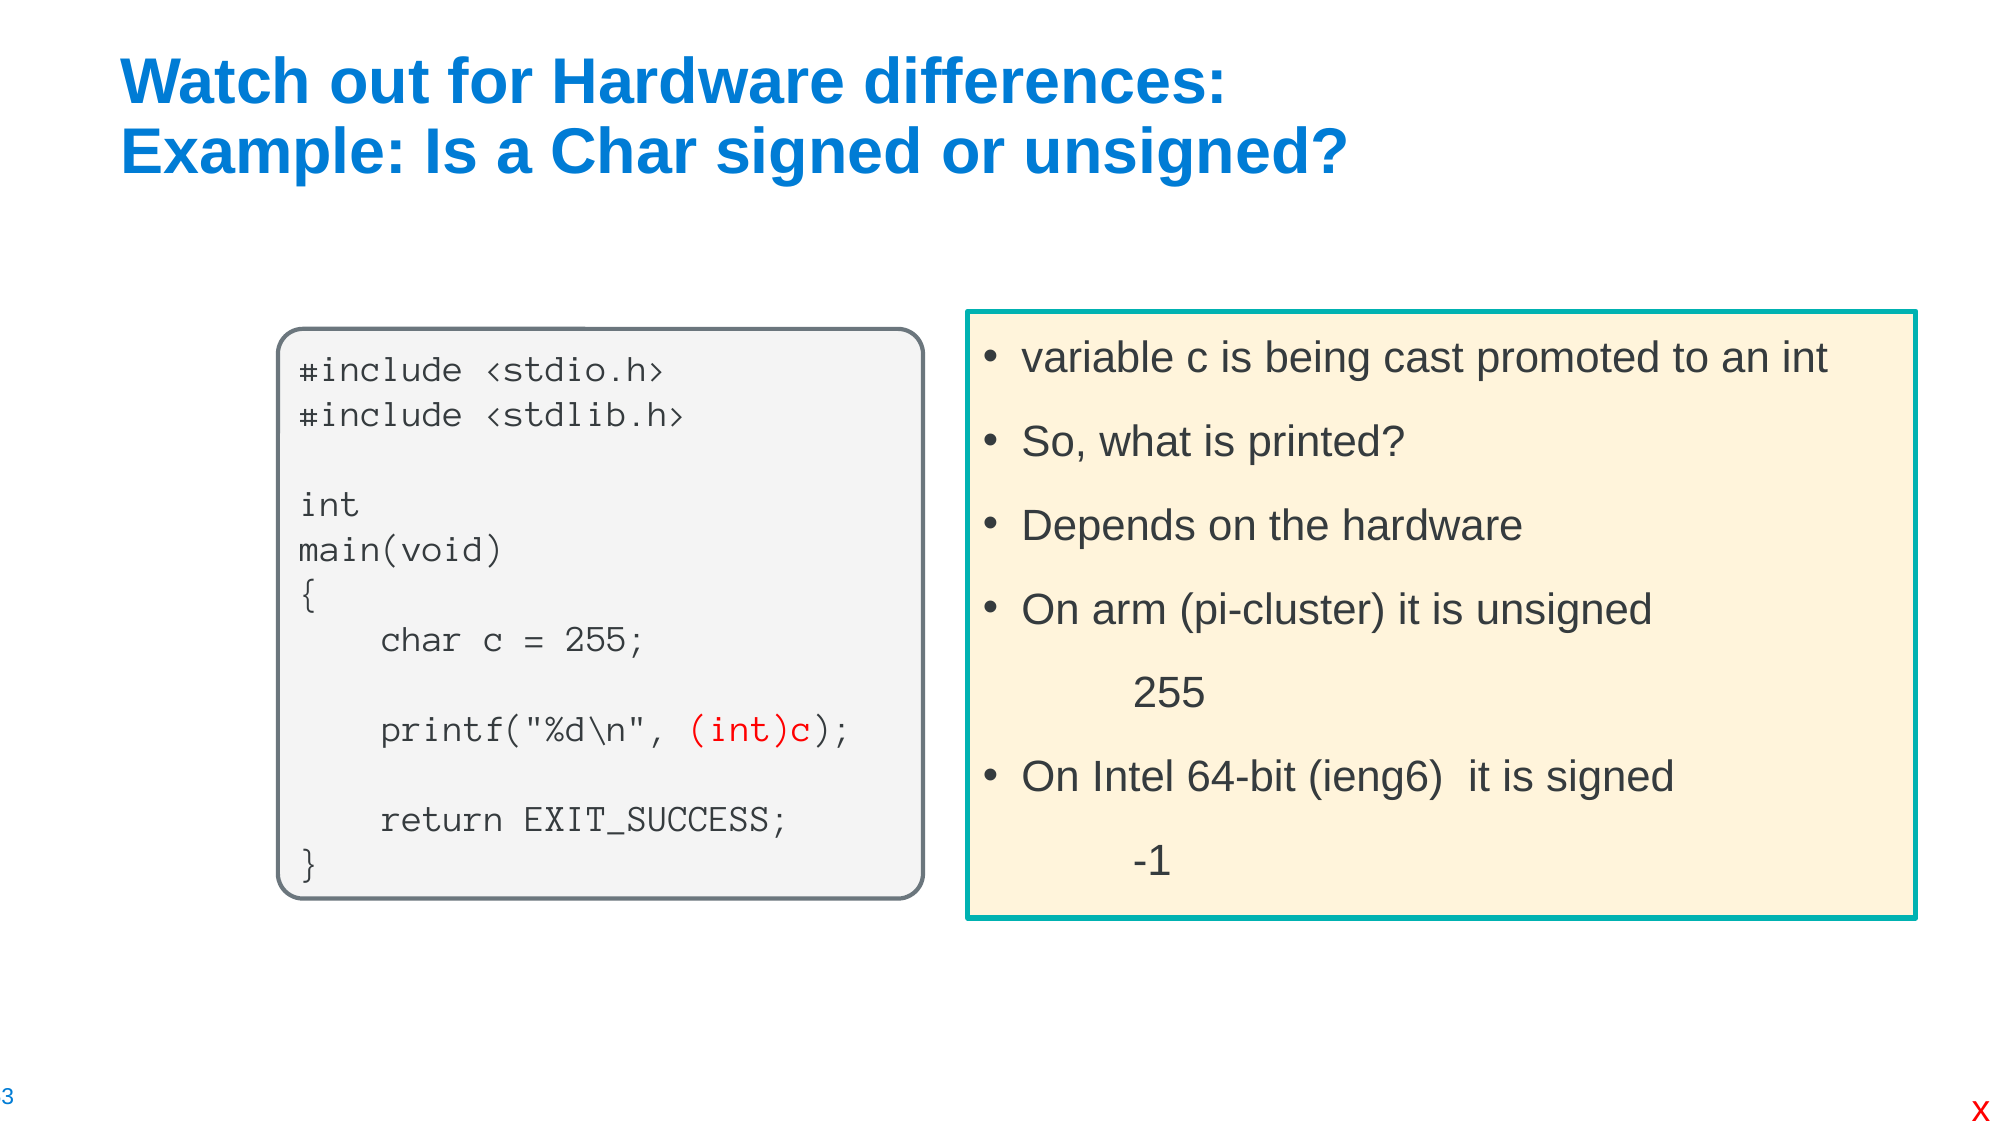

# Watch out for Hardware differences: Example: Is a Char signed or unsigned?
variable c is being cast promoted to an int
So, what is printed?
Depends on the hardware
On arm (pi-cluster) it is unsigned
	255
On Intel 64-bit (ieng6)  it is signed
	-1
#include <stdio.h>
#include <stdlib.h>

int
main(void)
{
    char c = 255;

    printf("%d\n", (int)c);

    return EXIT_SUCCESS;
}
x